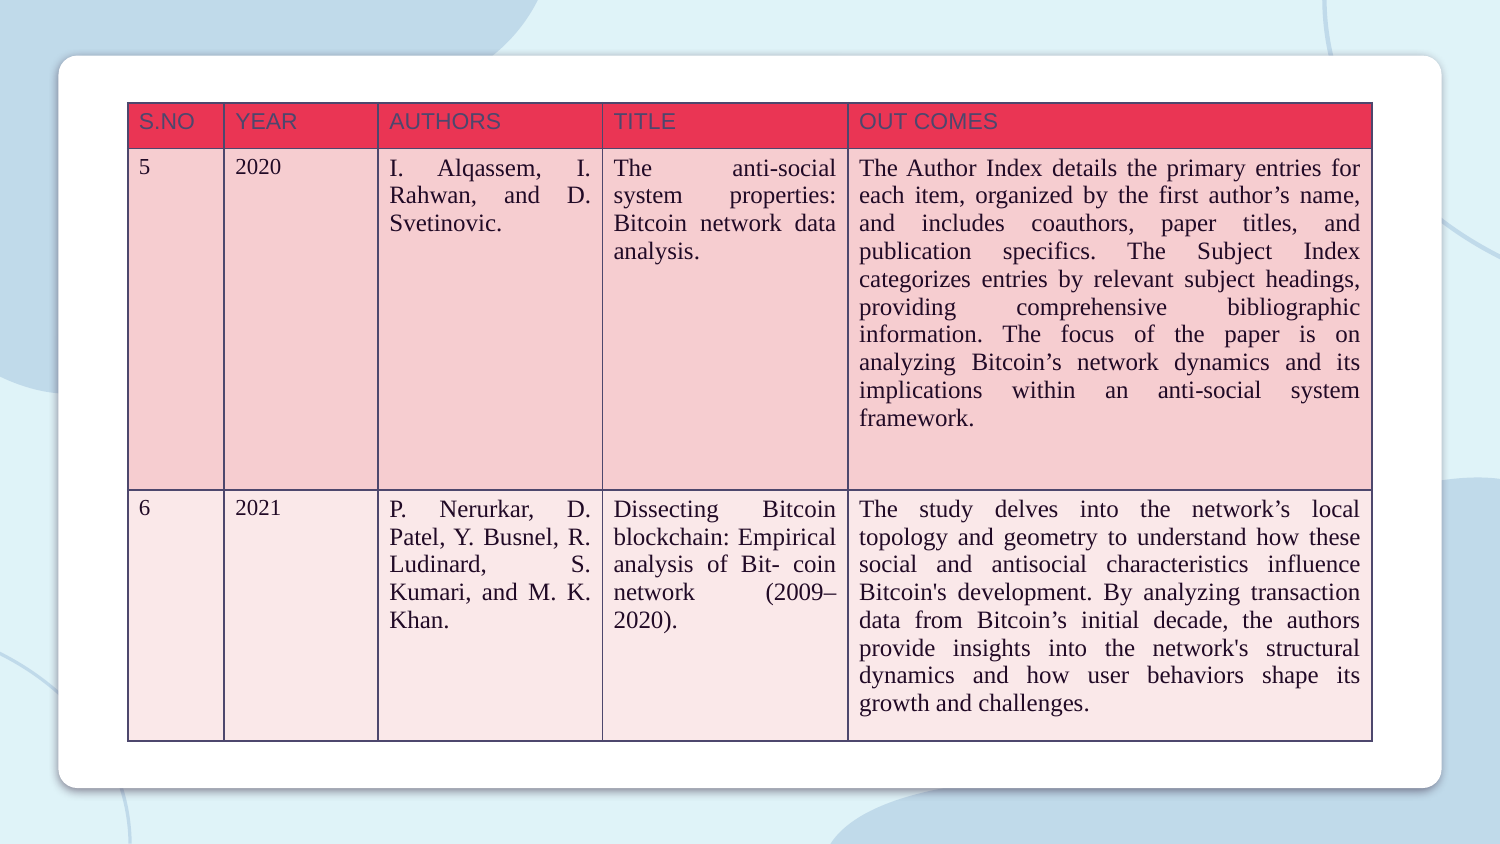

| S.NO | YEAR | AUTHORS | TITLE | OUT COMES |
| --- | --- | --- | --- | --- |
| 5 | 2020 | I. Alqassem, I. Rahwan, and D. Svetinovic. | The anti-social system properties: Bitcoin network data analysis. | The Author Index details the primary entries for each item, organized by the first author’s name, and includes coauthors, paper titles, and publication specifics. The Subject Index categorizes entries by relevant subject headings, providing comprehensive bibliographic information. The focus of the paper is on analyzing Bitcoin’s network dynamics and its implications within an anti-social system framework. |
| 6 | 2021 | P. Nerurkar, D. Patel, Y. Busnel, R. Ludinard, S. Kumari, and M. K. Khan. | Dissecting Bitcoin blockchain: Empirical analysis of Bit- coin network (2009–2020). | The study delves into the network’s local topology and geometry to understand how these social and antisocial characteristics influence Bitcoin's development. By analyzing transaction data from Bitcoin’s initial decade, the authors provide insights into the network's structural dynamics and how user behaviors shape its growth and challenges. |